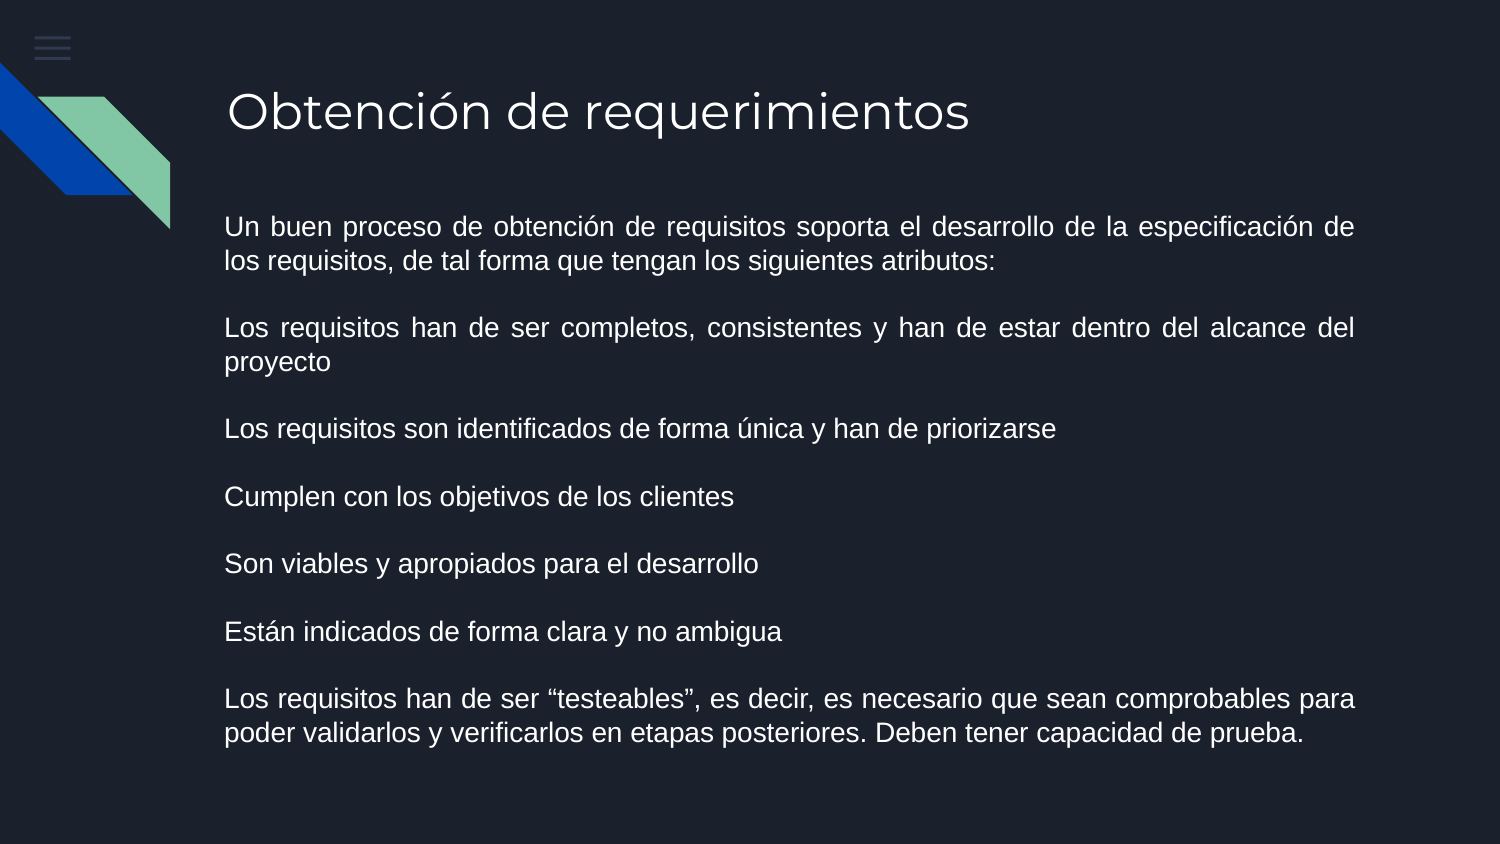

# Obtención de requerimientos

Un buen proceso de obtención de requisitos soporta el desarrollo de la especificación de los requisitos, de tal forma que tengan los siguientes atributos:

Los requisitos han de ser completos, consistentes y han de estar dentro del alcance del proyecto

Los requisitos son identificados de forma única y han de priorizarse

Cumplen con los objetivos de los clientes

Son viables y apropiados para el desarrollo

Están indicados de forma clara y no ambigua

Los requisitos han de ser “testeables”, es decir, es necesario que sean comprobables para poder validarlos y verificarlos en etapas posteriores. Deben tener capacidad de prueba.